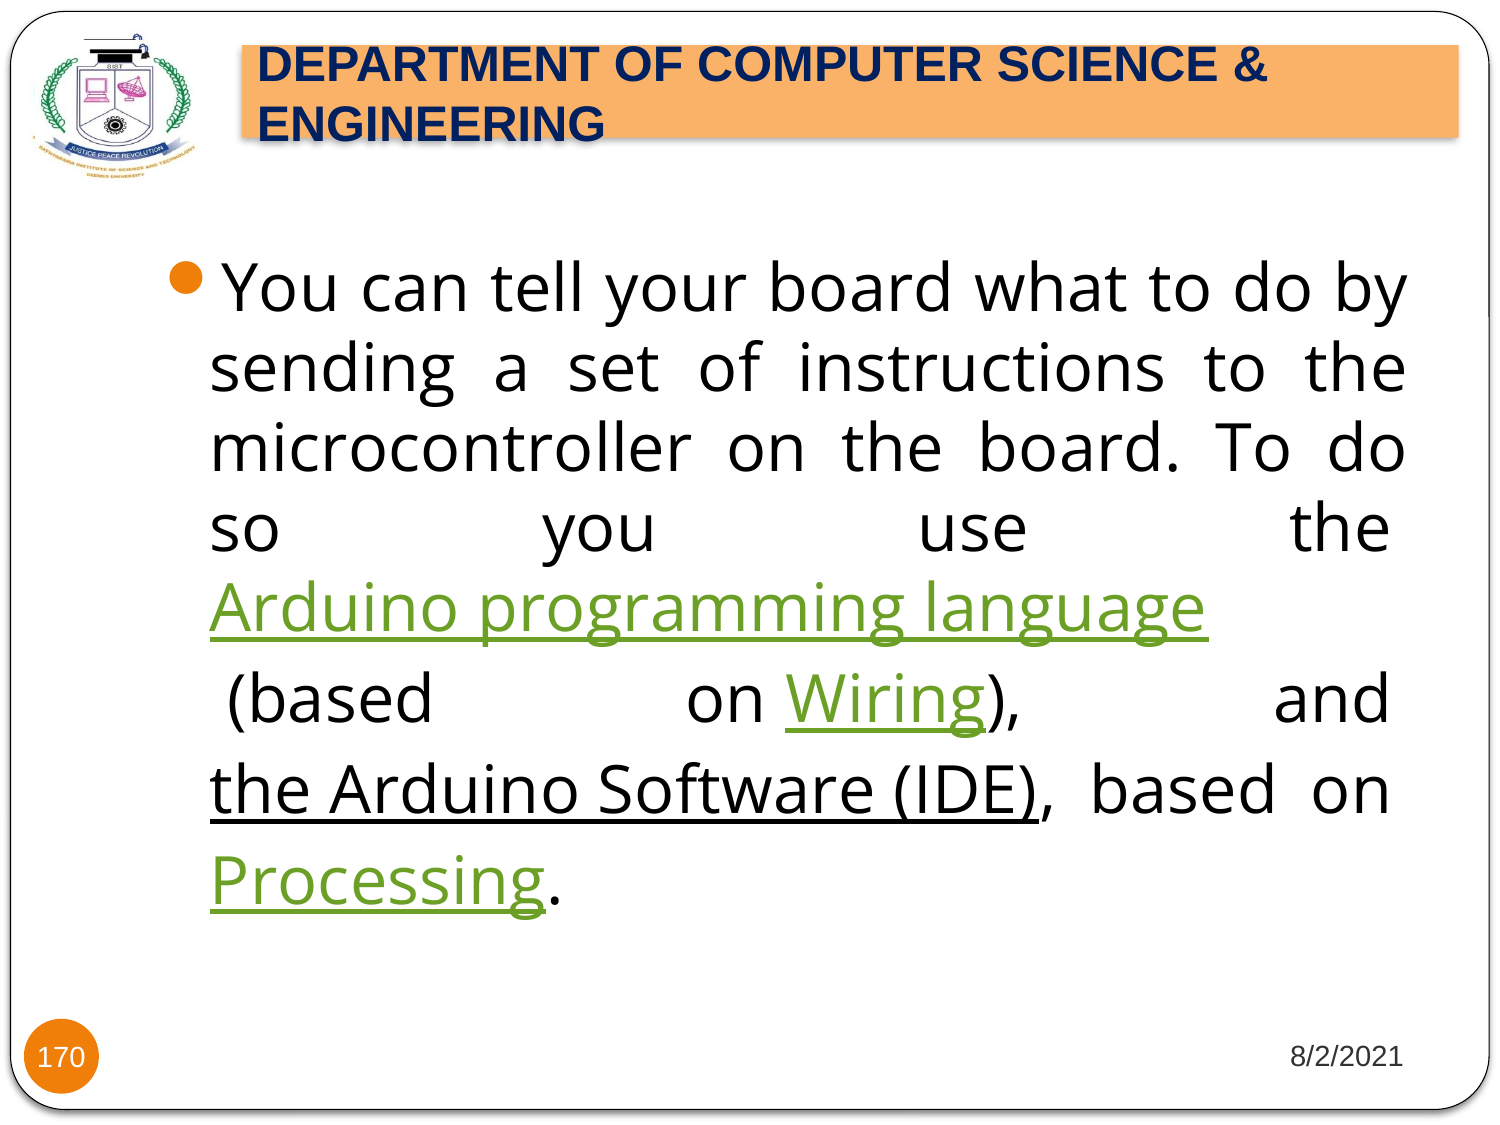

You can tell your board what to do by sending a set of instructions to the microcontroller on the board. To do so you use the Arduino programming language (based on Wiring), and the Arduino Software (IDE), based on Processing.

8/2/2021
170